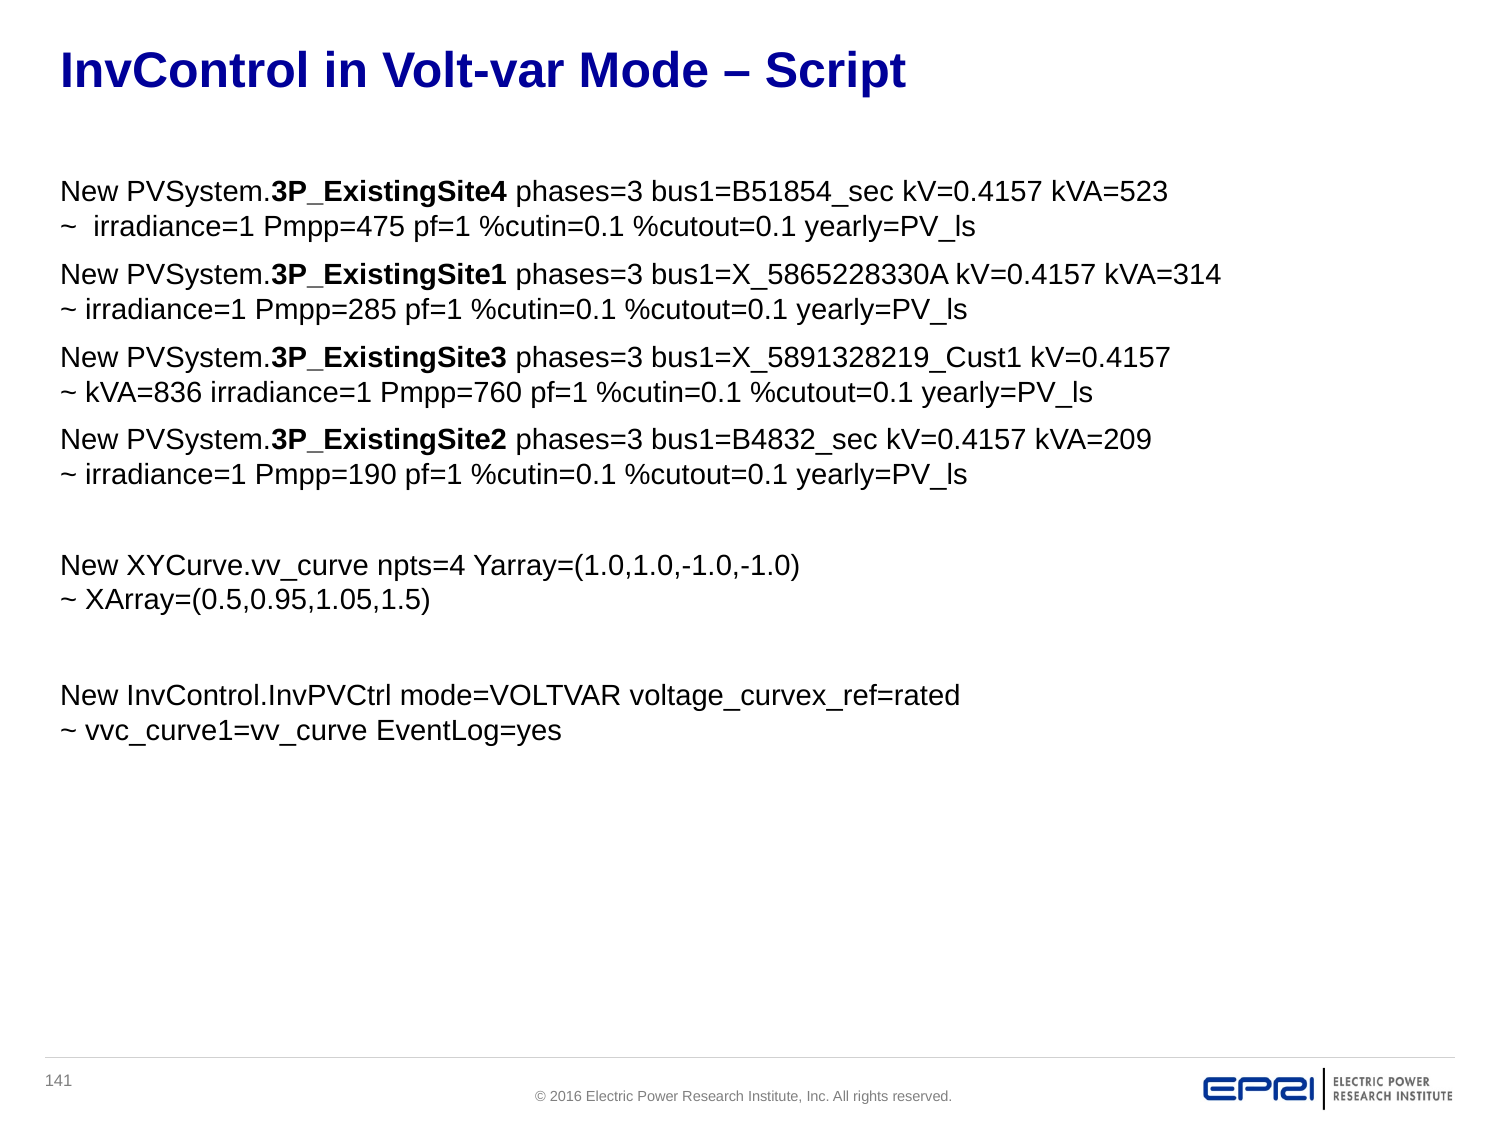

# InvControl in Volt-var Mode – Script
New PVSystem.3P_ExistingSite4 phases=3 bus1=B51854_sec kV=0.4157 kVA=523
~  irradiance=1 Pmpp=475 pf=1 %cutin=0.1 %cutout=0.1 yearly=PV_ls
New PVSystem.3P_ExistingSite1 phases=3 bus1=X_5865228330A kV=0.4157 kVA=314
~ irradiance=1 Pmpp=285 pf=1 %cutin=0.1 %cutout=0.1 yearly=PV_ls
New PVSystem.3P_ExistingSite3 phases=3 bus1=X_5891328219_Cust1 kV=0.4157
~ kVA=836 irradiance=1 Pmpp=760 pf=1 %cutin=0.1 %cutout=0.1 yearly=PV_ls
New PVSystem.3P_ExistingSite2 phases=3 bus1=B4832_sec kV=0.4157 kVA=209
~ irradiance=1 Pmpp=190 pf=1 %cutin=0.1 %cutout=0.1 yearly=PV_ls

New XYCurve.vv_curve npts=4 Yarray=(1.0,1.0,-1.0,-1.0)
~ XArray=(0.5,0.95,1.05,1.5)

New InvControl.InvPVCtrl mode=VOLTVAR voltage_curvex_ref=rated
~ vvc_curve1=vv_curve EventLog=yes